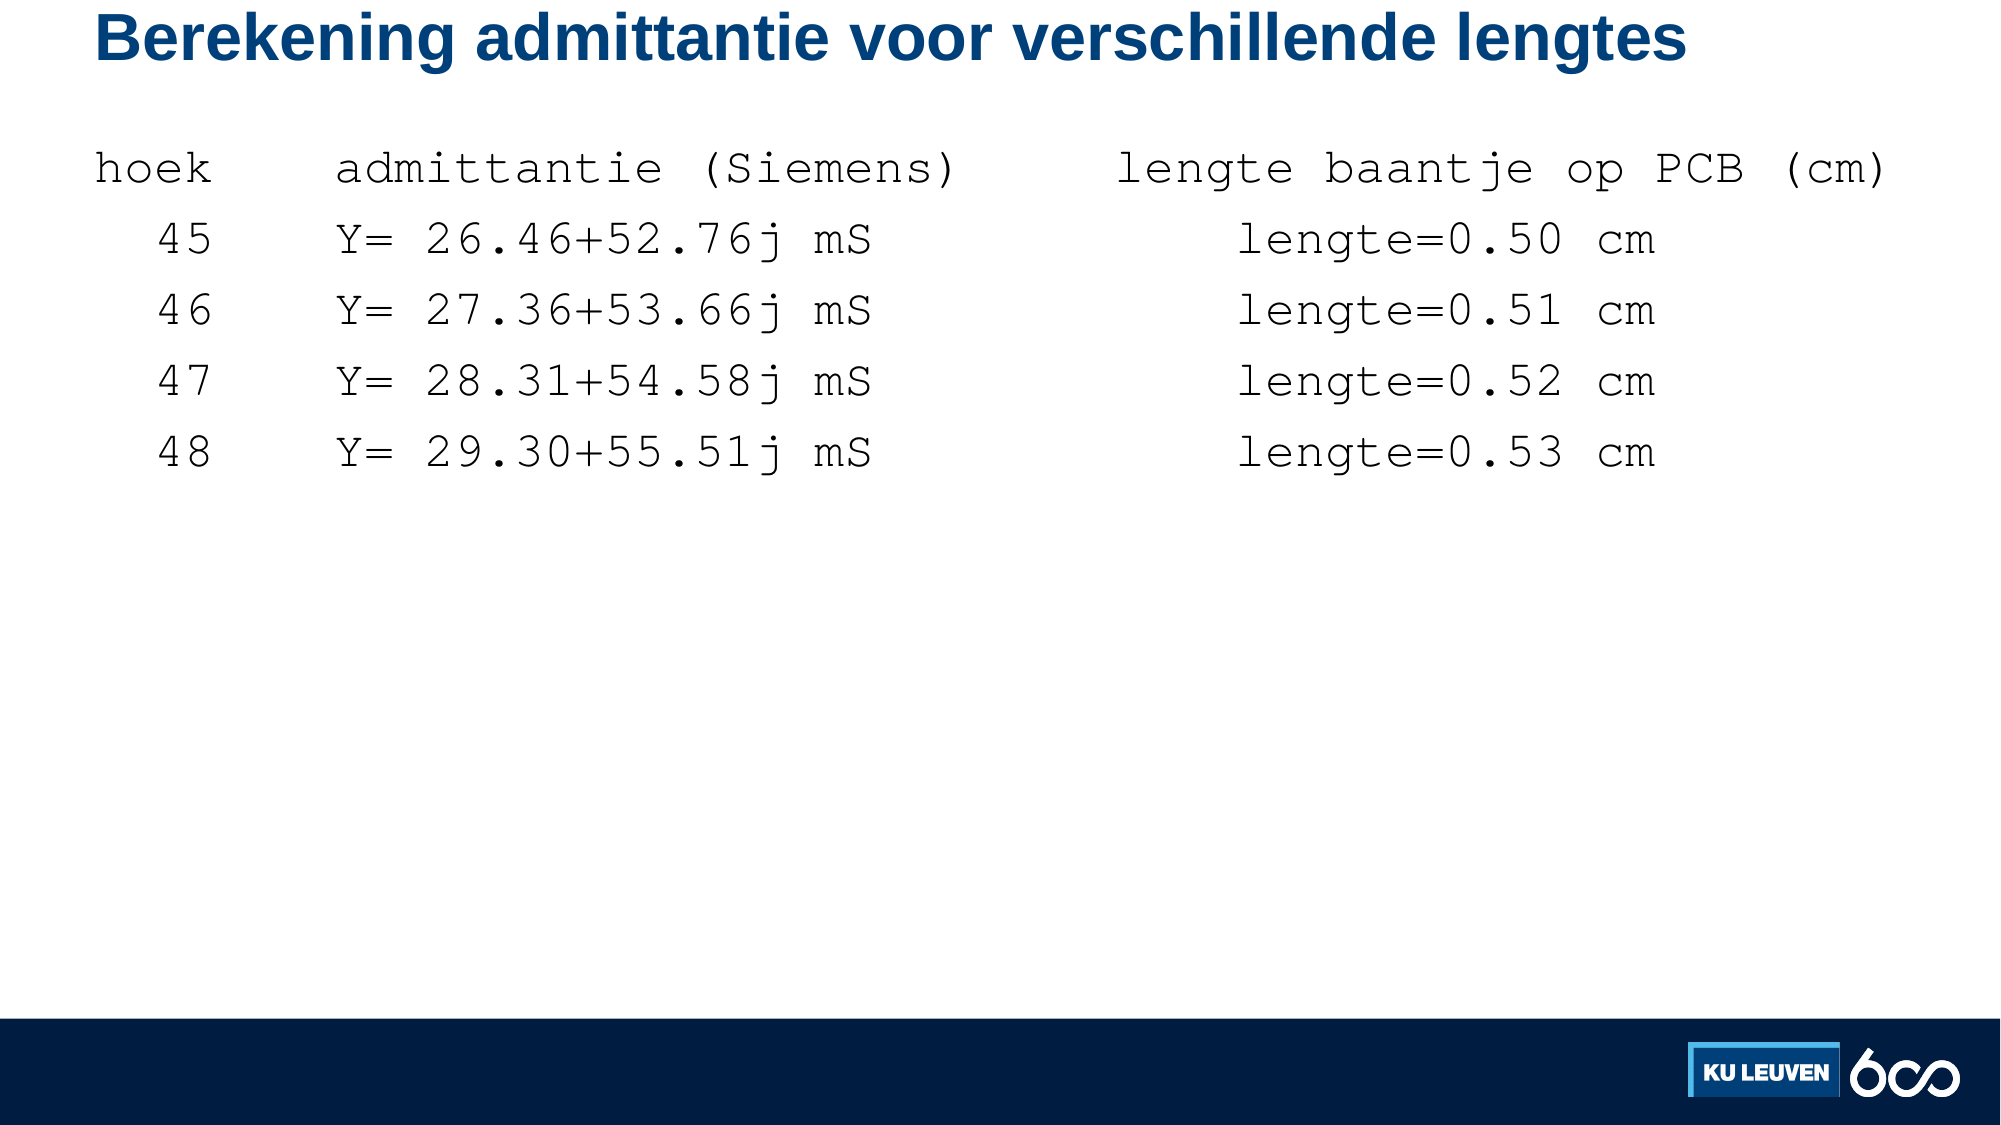

# Berekening admittantie voor verschillende lengtes
hoek    admittantie (Siemens)     lengte baantje op PCB (cm)
  45    Y= 26.46+52.76j mS            lengte=0.50 cm
  46    Y= 27.36+53.66j mS            lengte=0.51 cm
  47    Y= 28.31+54.58j mS            lengte=0.52 cm
  48    Y= 29.30+55.51j mS            lengte=0.53 cm